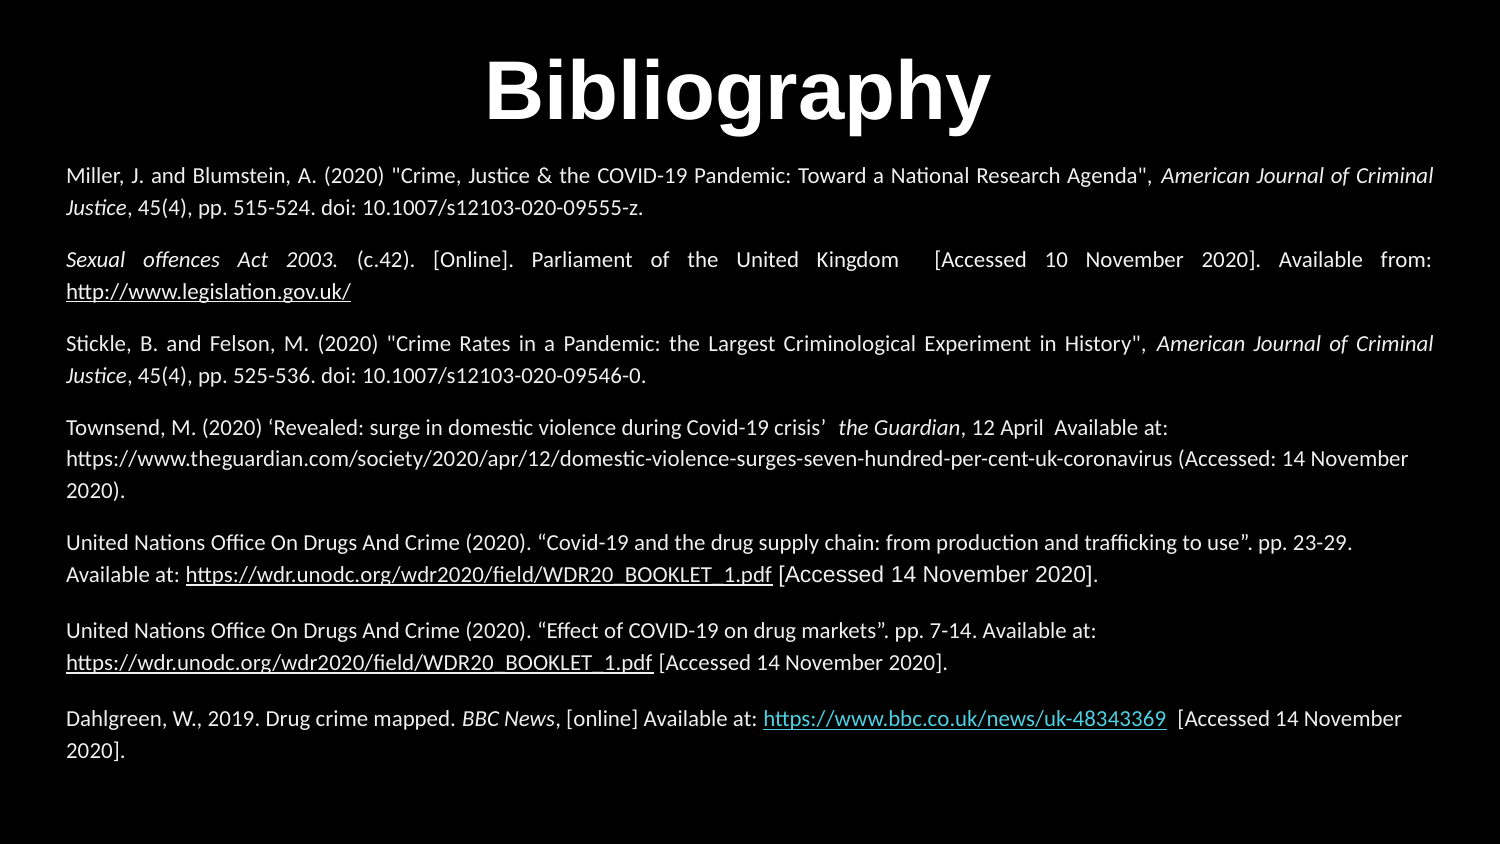

# Bibliography
Miller, J. and Blumstein, A. (2020) "Crime, Justice & the COVID-19 Pandemic: Toward a National Research Agenda", American Journal of Criminal Justice, 45(4), pp. 515-524. doi: 10.1007/s12103-020-09555-z.
Sexual offences Act 2003. (c.42). [Online]. Parliament of the United Kingdom  [Accessed 10 November 2020]. Available from: http://www.legislation.gov.uk/
Stickle, B. and Felson, M. (2020) "Crime Rates in a Pandemic: the Largest Criminological Experiment in History", American Journal of Criminal Justice, 45(4), pp. 525-536. doi: 10.1007/s12103-020-09546-0.
Townsend, M. (2020) ‘Revealed: surge in domestic violence during Covid-19 crisis’  the Guardian, 12 April  Available at: https://www.theguardian.com/society/2020/apr/12/domestic-violence-surges-seven-hundred-per-cent-uk-coronavirus (Accessed: 14 November 2020).
United Nations Office On Drugs And Crime (2020). “Covid-19 and the drug supply chain: from production and trafficking to use”. pp. 23-29. Available at: https://wdr.unodc.org/wdr2020/field/WDR20_BOOKLET_1.pdf [Accessed 14 November 2020].
United Nations Office On Drugs And Crime (2020). “Effect of COVID-19 on drug markets”. pp. 7-14. Available at: https://wdr.unodc.org/wdr2020/field/WDR20_BOOKLET_1.pdf [Accessed 14 November 2020].
Dahlgreen, W., 2019. Drug crime mapped. BBC News, [online] Available at: https://www.bbc.co.uk/news/uk-48343369  [Accessed 14 November 2020].